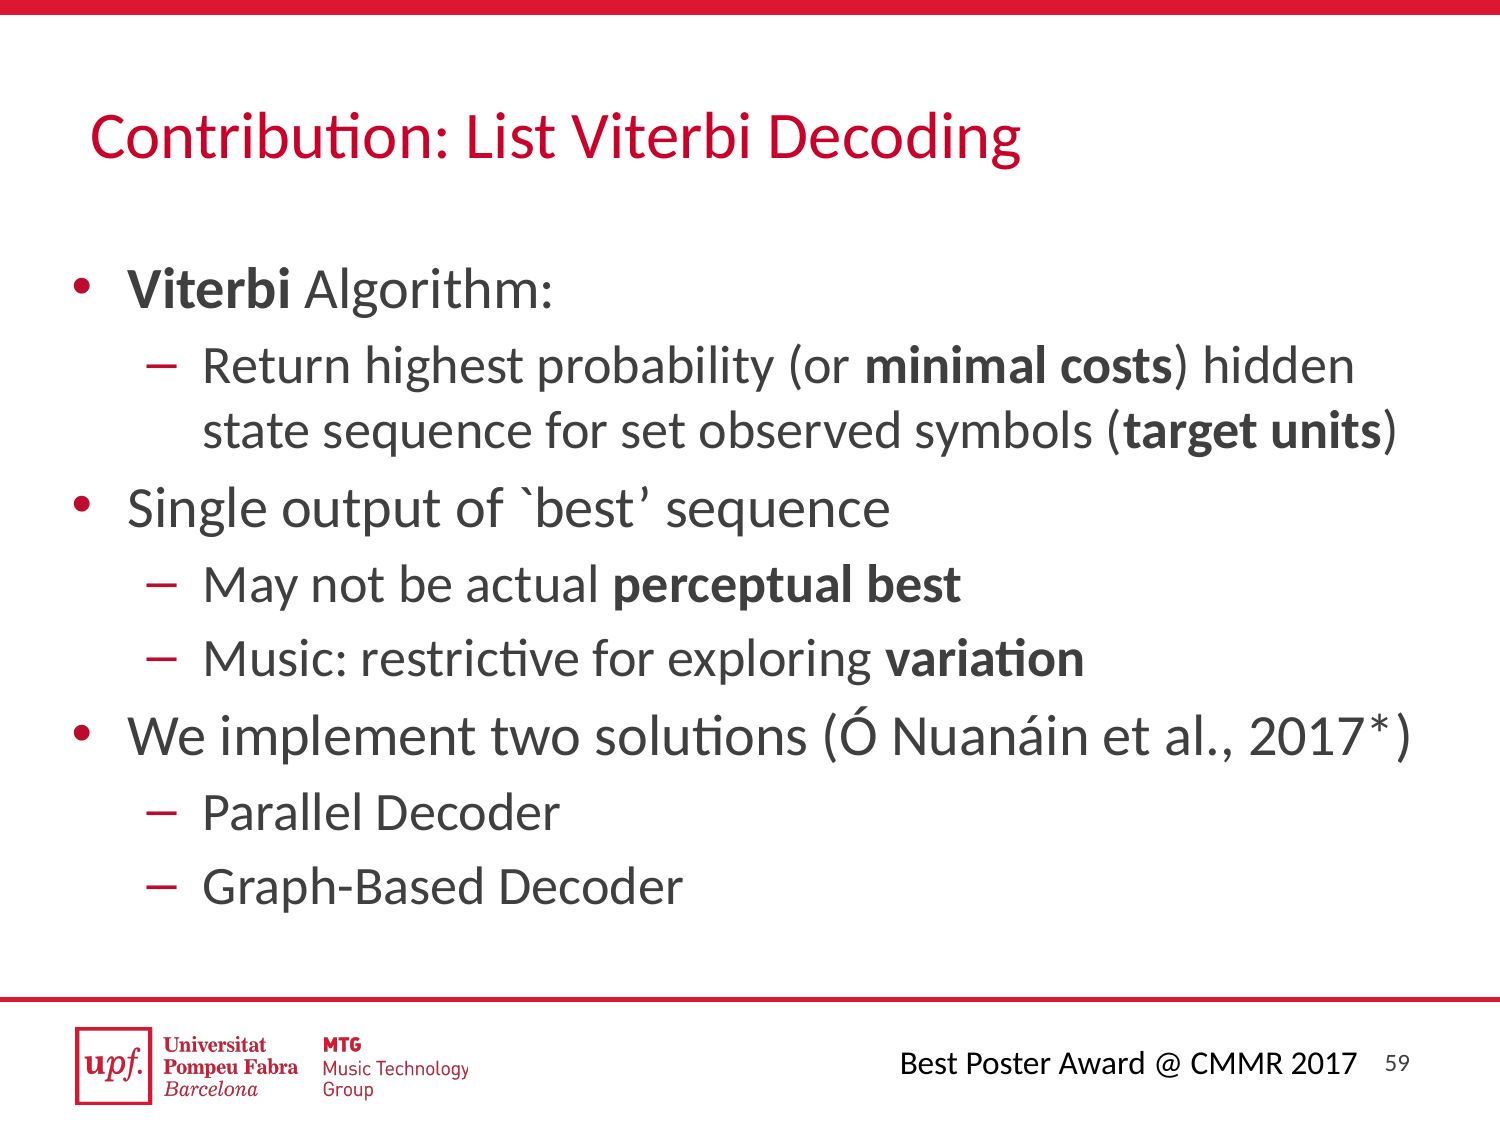

# Contribution: List Viterbi Decoding
Viterbi Algorithm:
Return highest probability (or minimal costs) hidden state sequence for set observed symbols (target units)
Single output of `best’ sequence
May not be actual perceptual best
Music: restrictive for exploring variation
We implement two solutions (Ó Nuanáin et al., 2017*)
Parallel Decoder
Graph-Based Decoder

59
Best Poster Award @ CMMR 2017